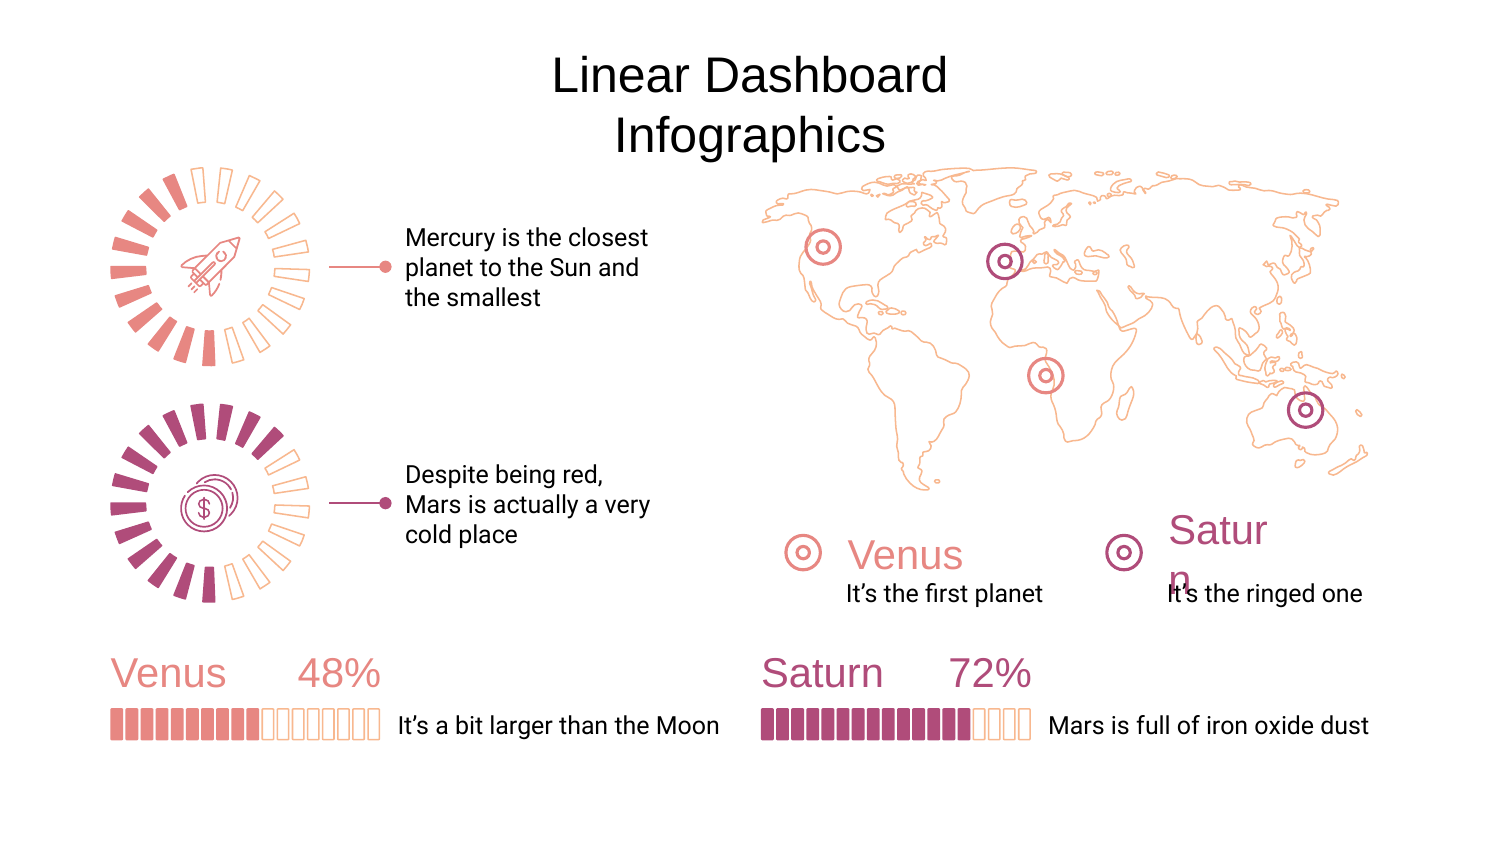

# Linear Dashboard Infographics

Mercury is the closest planet to the Sun and the smallest

Despite being red, Mars is actually a very cold place

Venus

It’s the first planet
Saturn

It’s the ringed one
48%
Venus
It’s a bit larger than the Moon

Saturn
72%
Mars is full of iron oxide dust